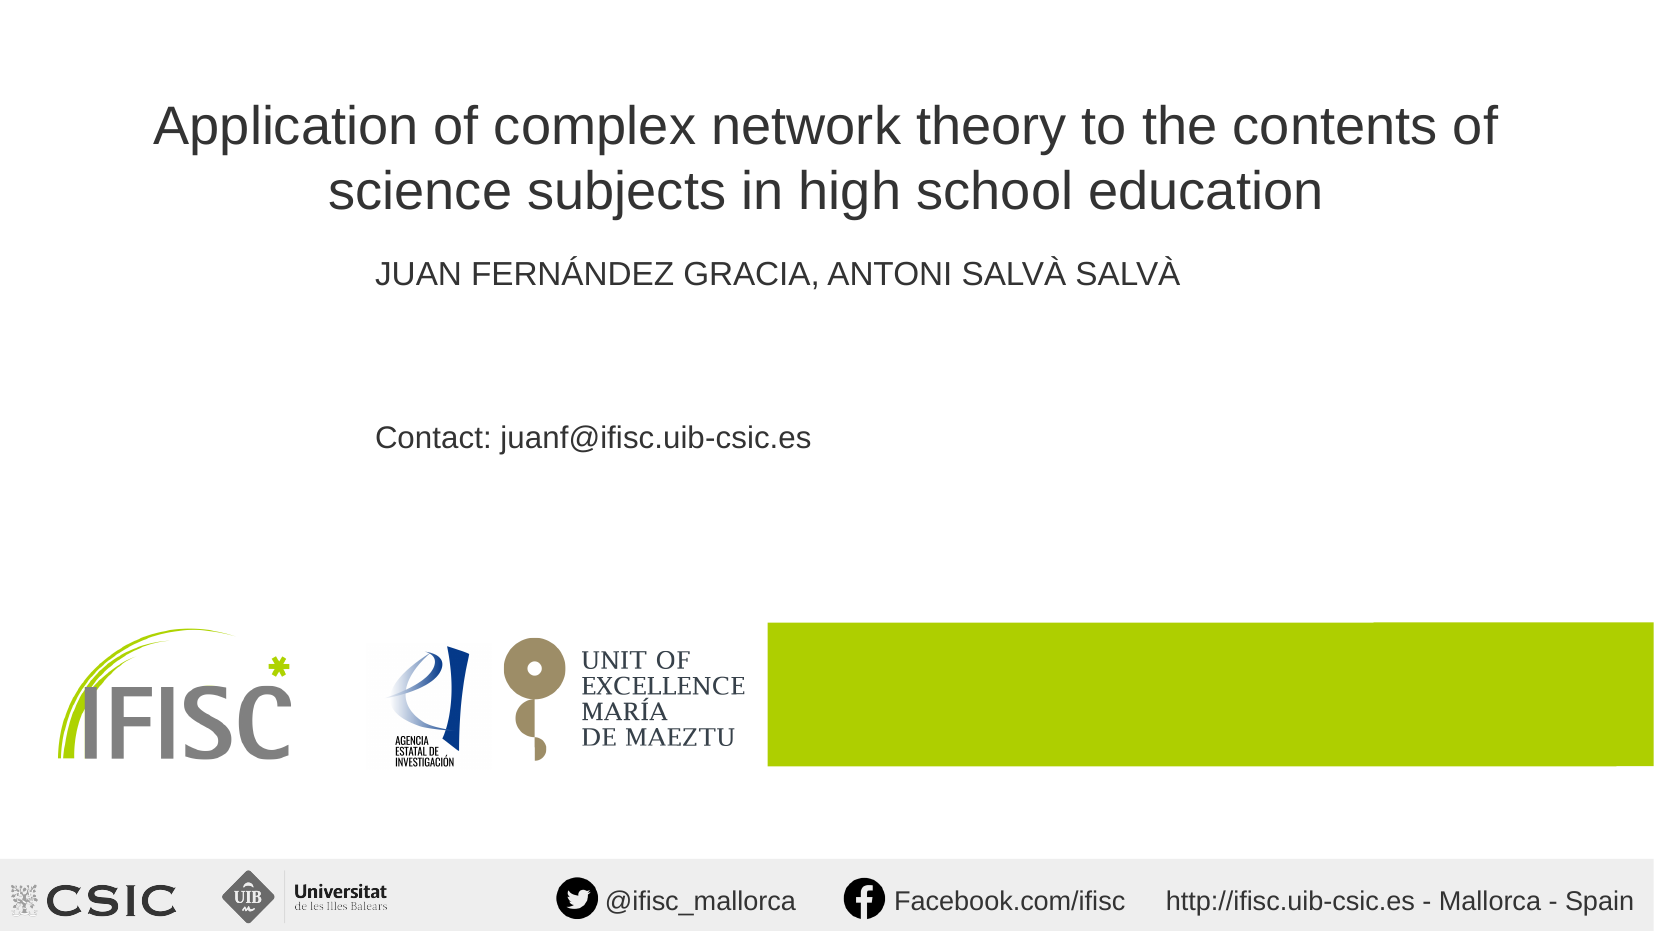

Application of complex network theory to the contents of science subjects in high school education
JUAN FERNÁNDEZ GRACIA, ANTONI SALVÀ SALVÀ
Contact: juanf@ifisc.uib-csic.es